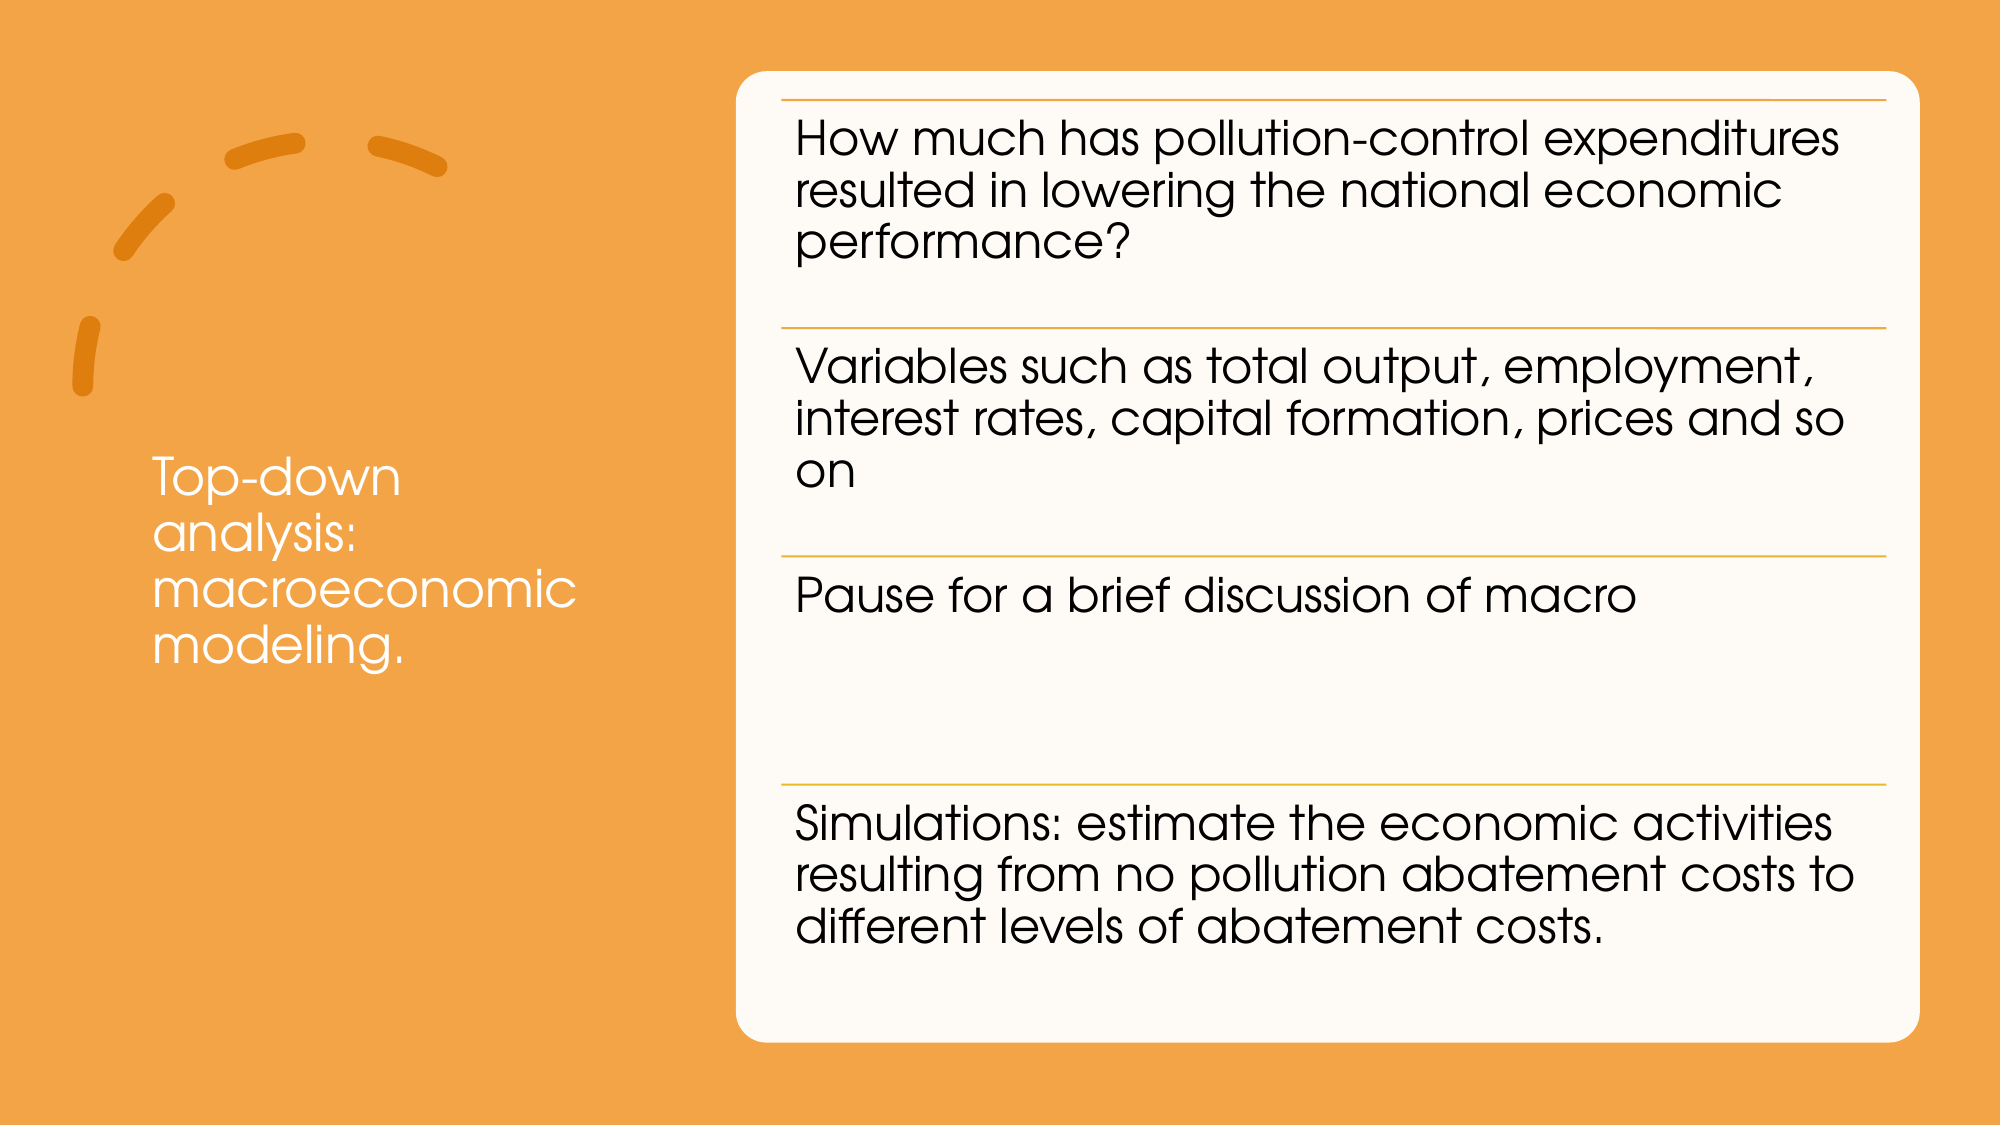

How much has pollution-control expenditures resulted in lowering the national economic performance?
Variables such as total output, employment, interest rates, capital formation, prices and so on
Pause for a brief discussion of macro
Simulations: estimate the economic activities resulting from no pollution abatement costs to different levels of abatement costs.
# Top-down analysis: macroeconomic modeling.